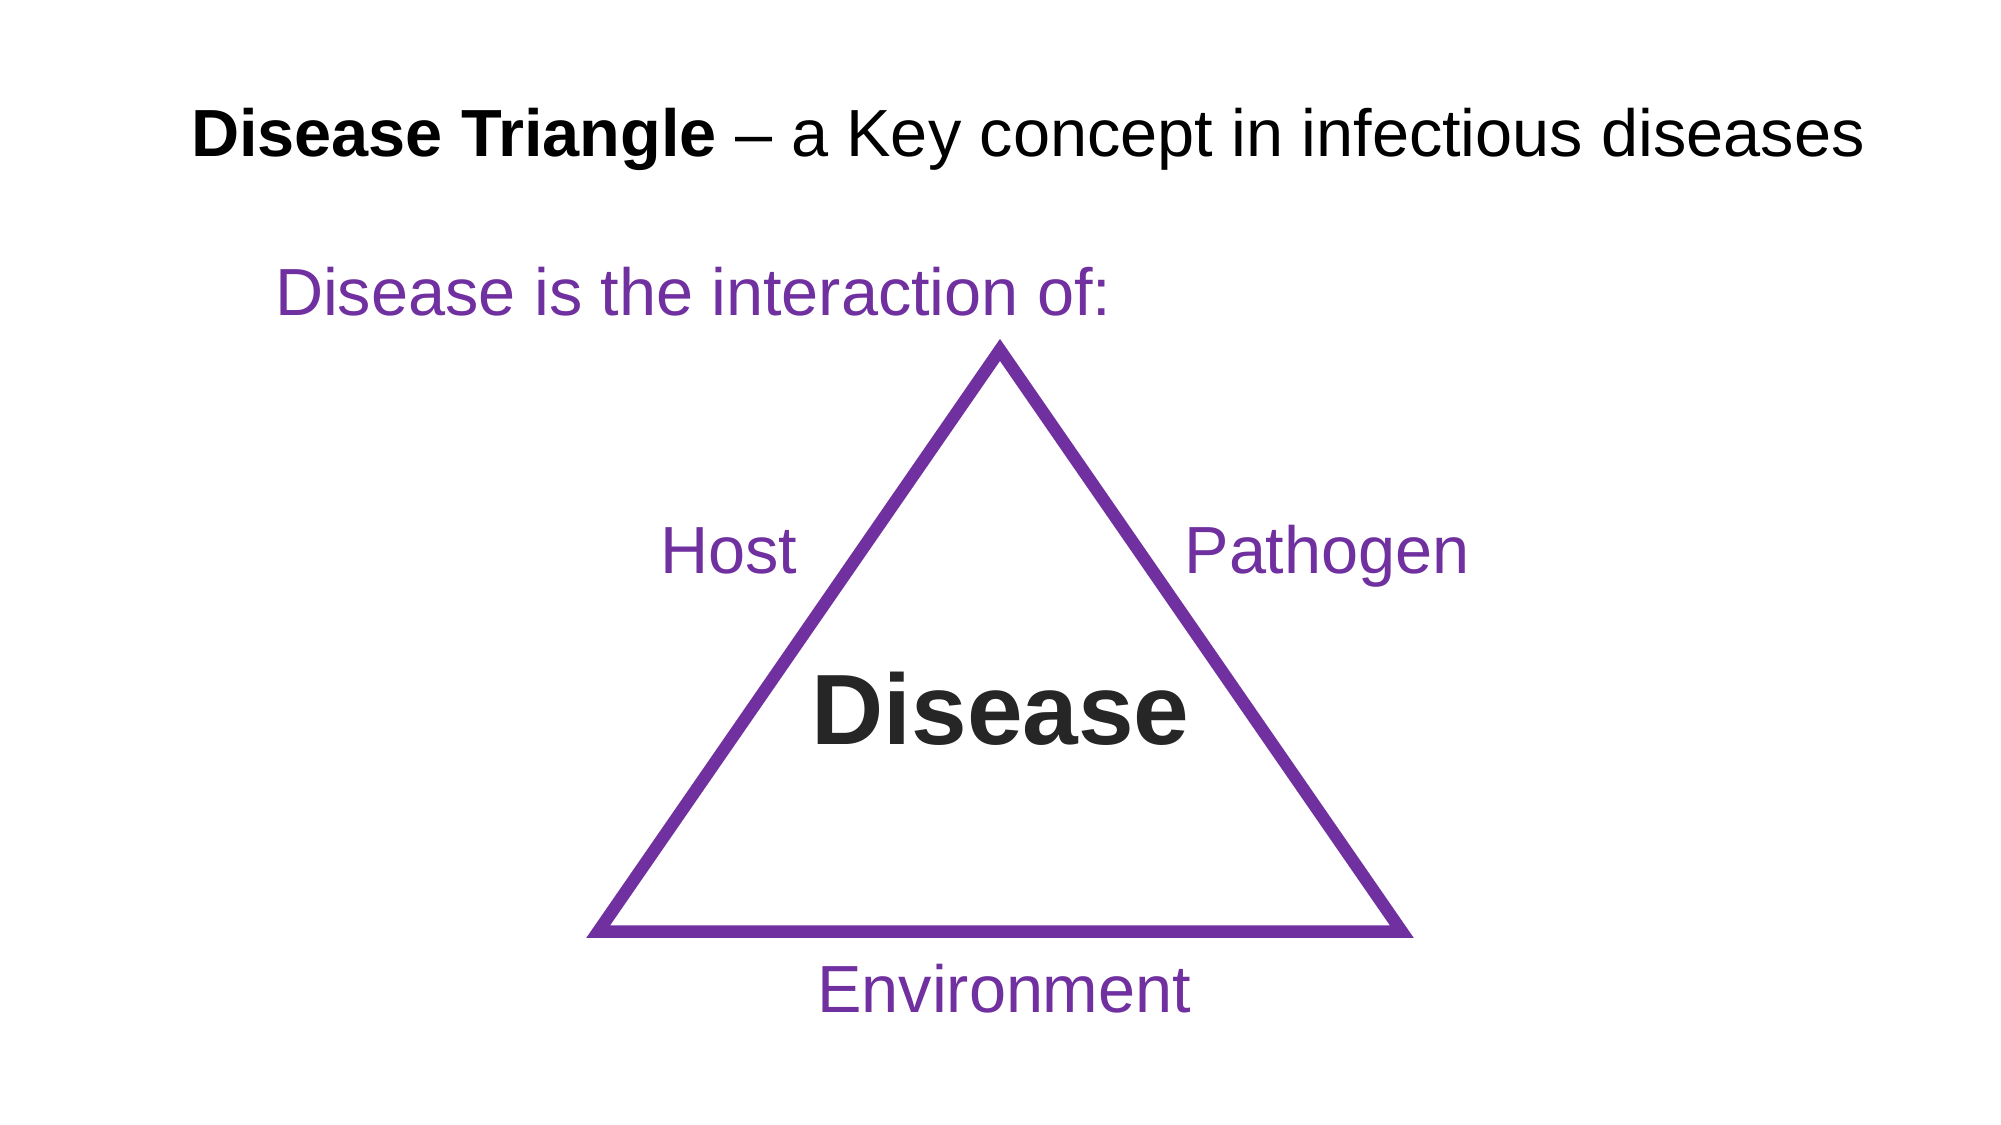

Disease Triangle – a Key concept in infectious diseases
Disease is the interaction of:

Pathogen
Host
Disease
Environment